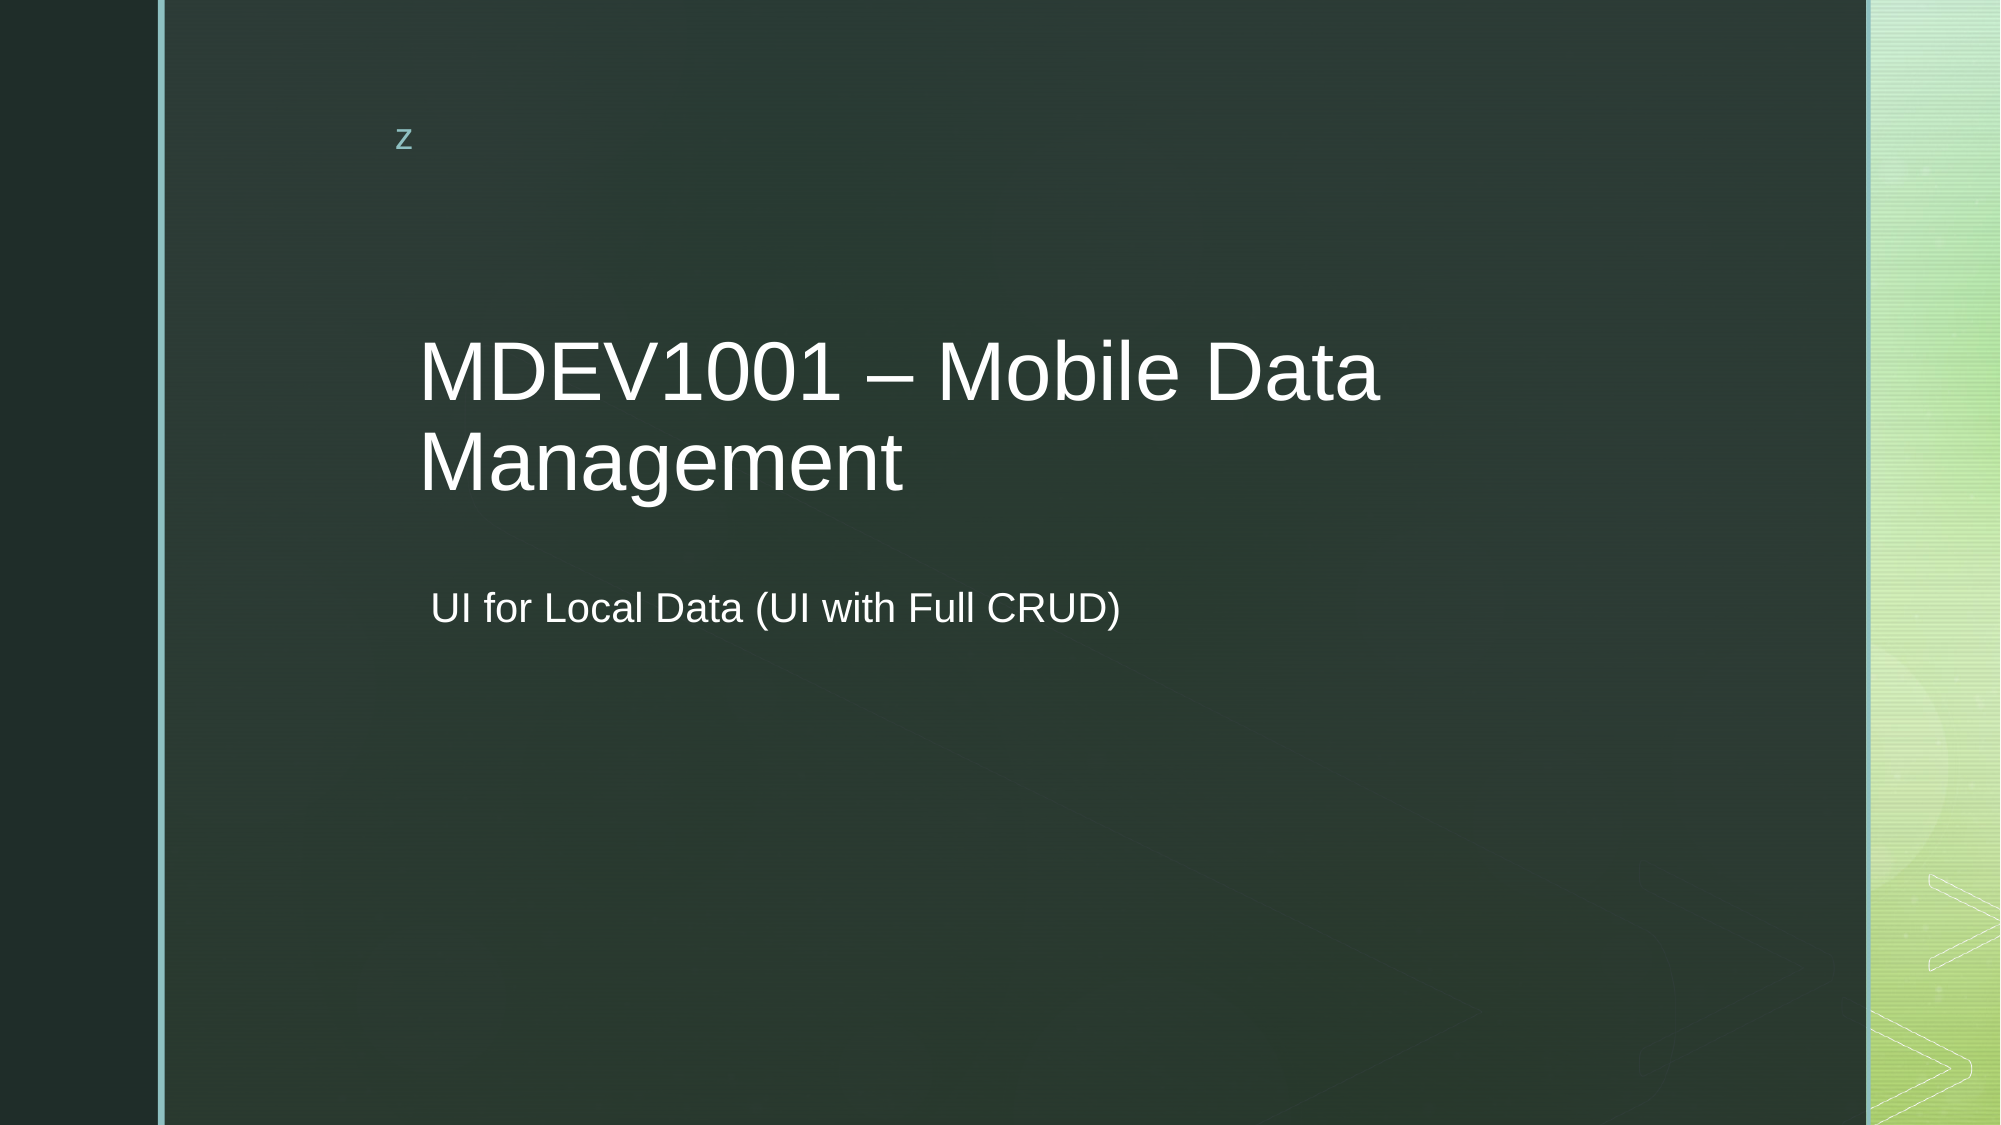

# MDEV1001 – Mobile Data Management
 UI for Local Data (UI with Full CRUD)